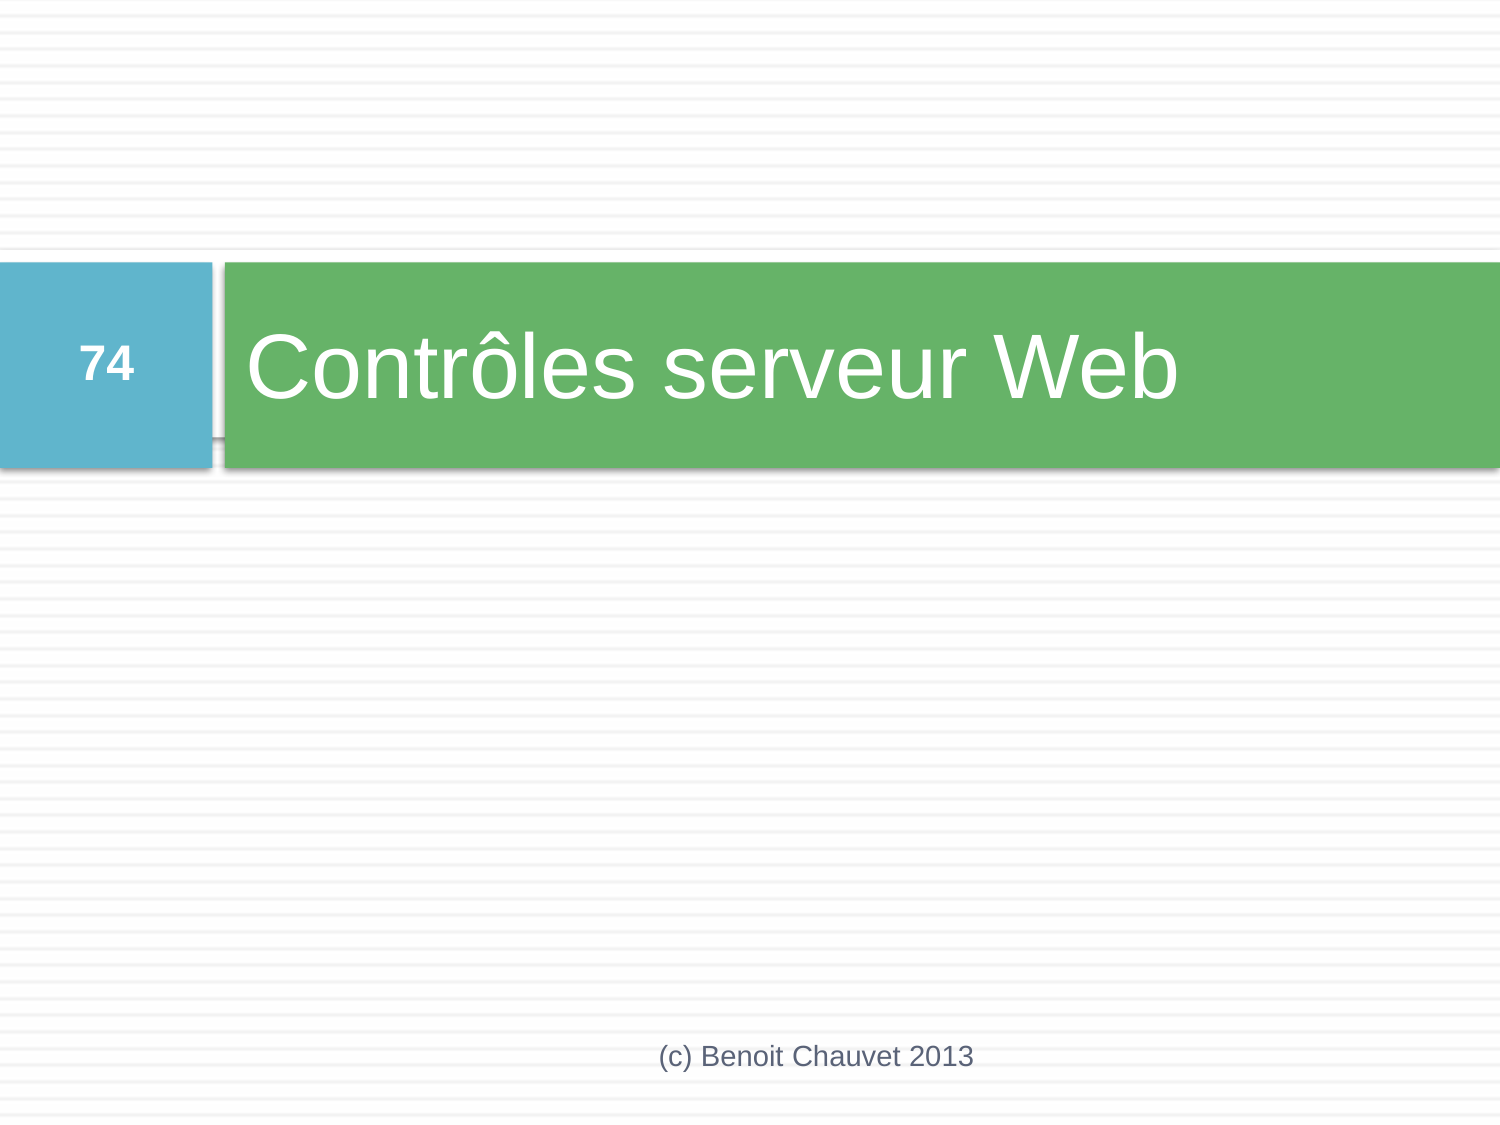

# Contrôles serveur Web
74

(c) Benoit Chauvet 2013